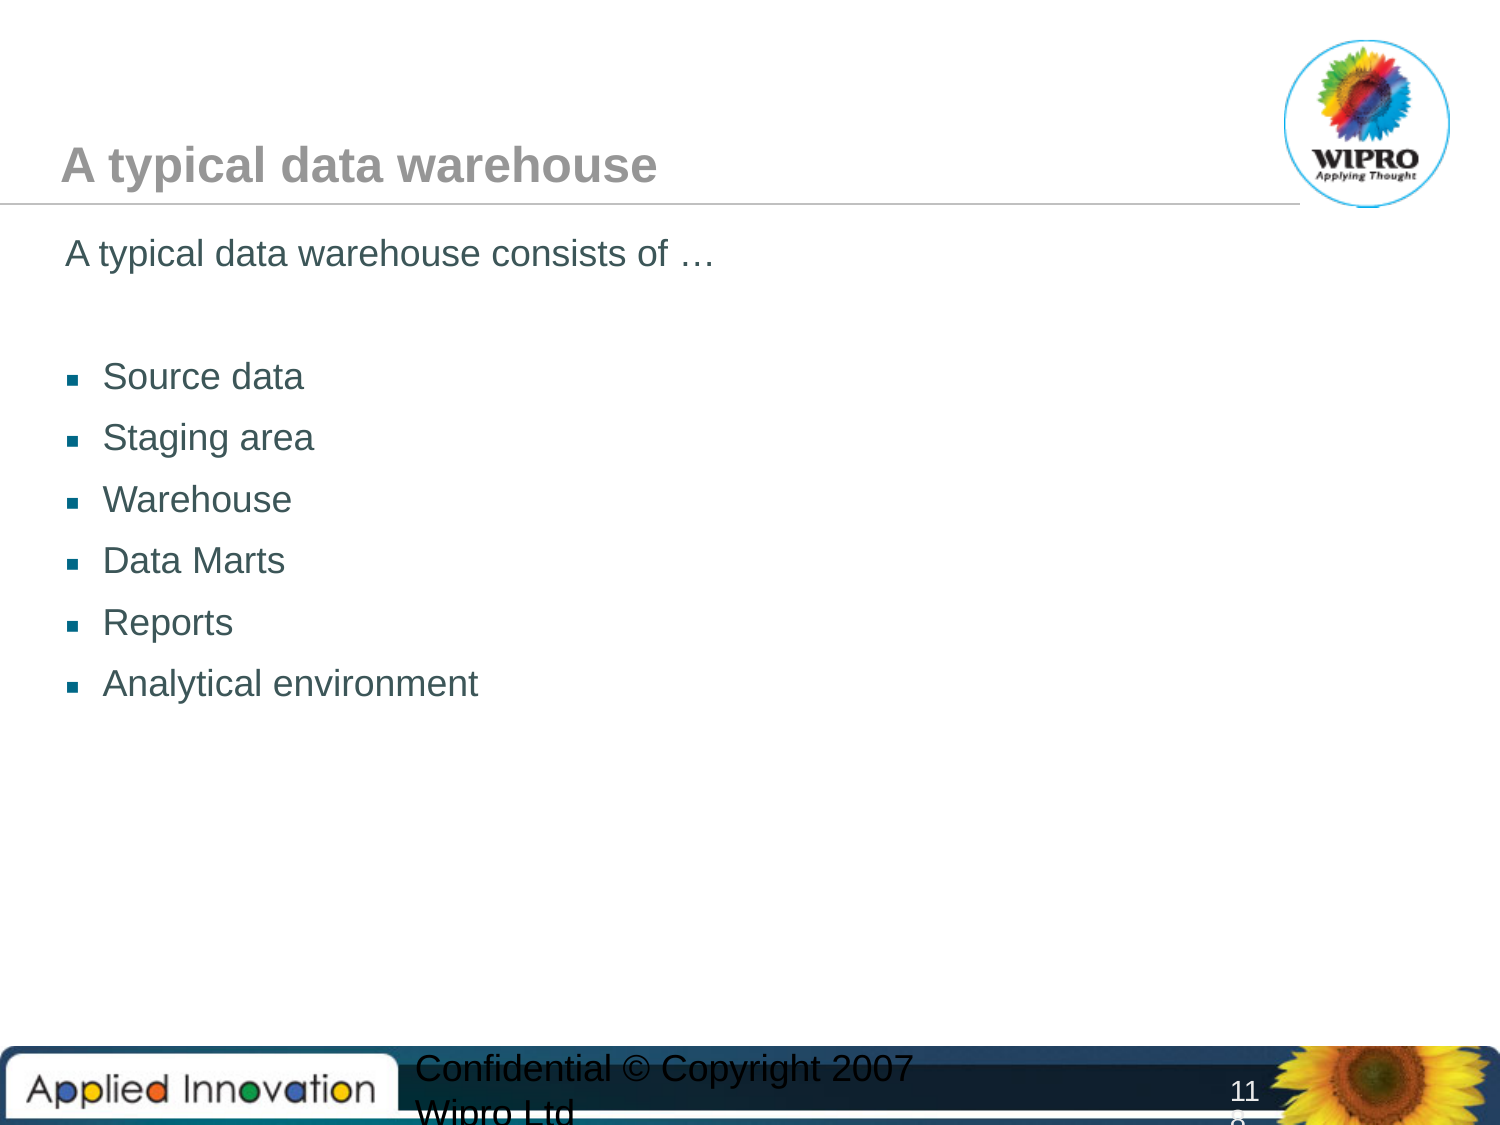

# A typical data warehouse
A typical data warehouse consists of …

Source data
Staging area
Warehouse
Data Marts
Reports
Analytical environment

Confidential © Copyright 2007 Wipro Ltd